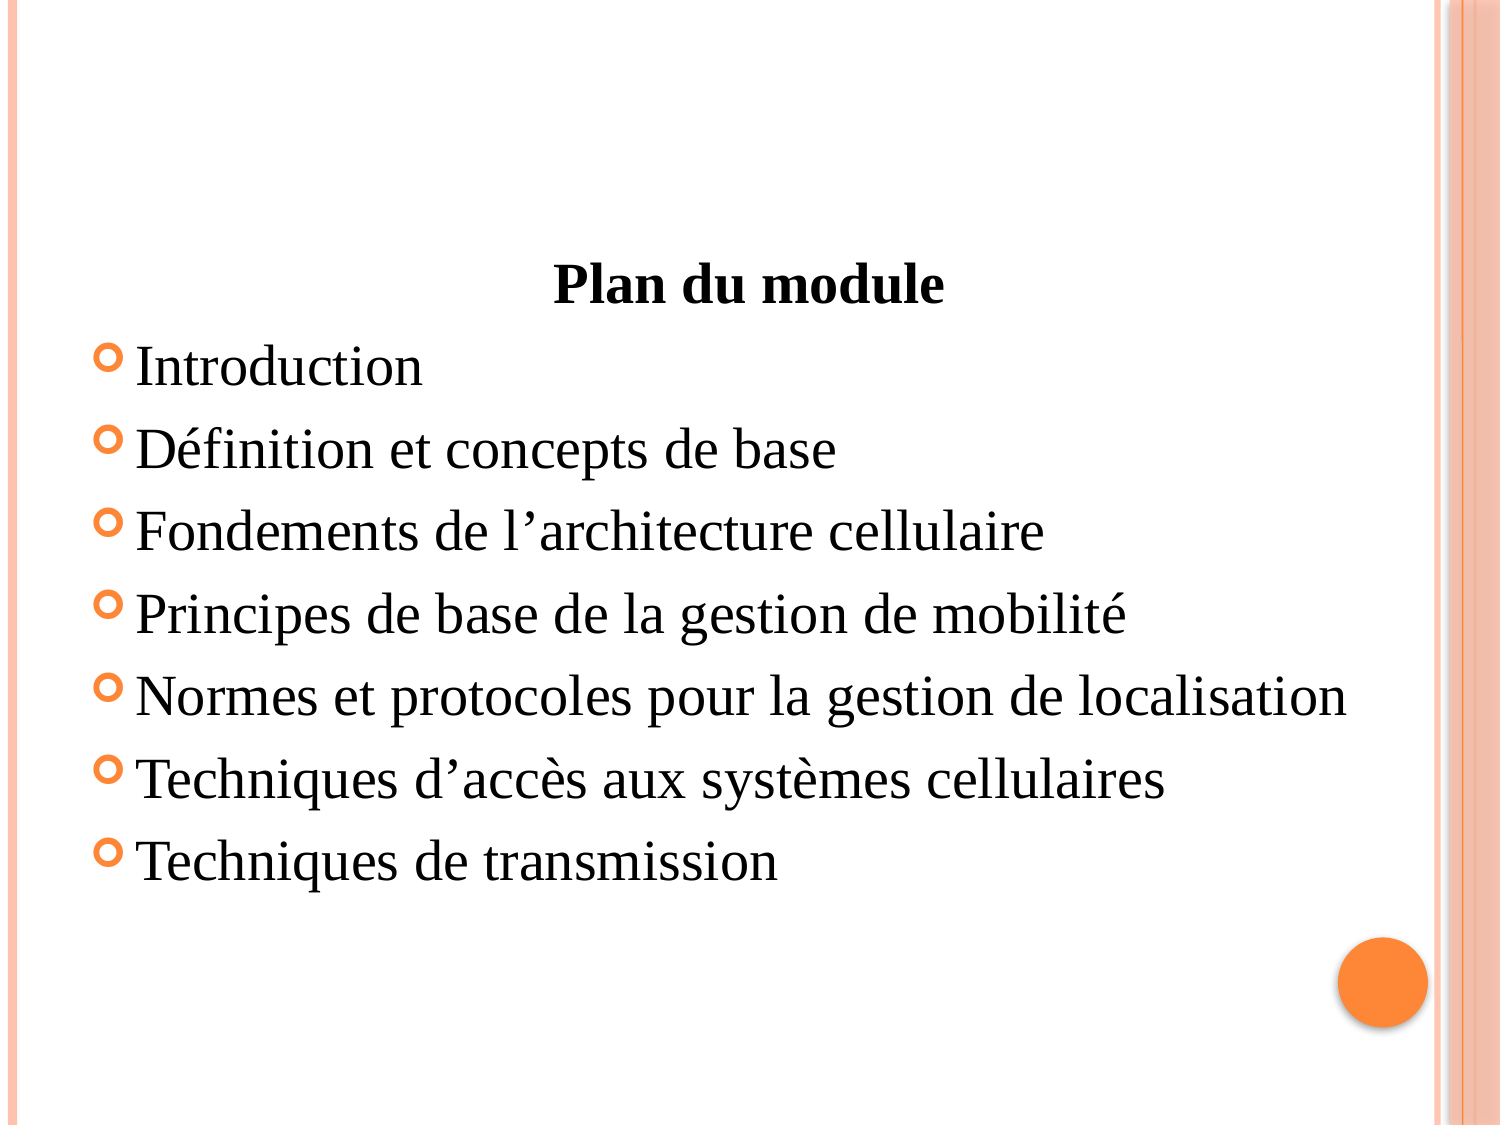

Plan du module
Introduction
Définition et concepts de base
Fondements de l’architecture cellulaire
Principes de base de la gestion de mobilité
Normes et protocoles pour la gestion de localisation
Techniques d’accès aux systèmes cellulaires
Techniques de transmission
2